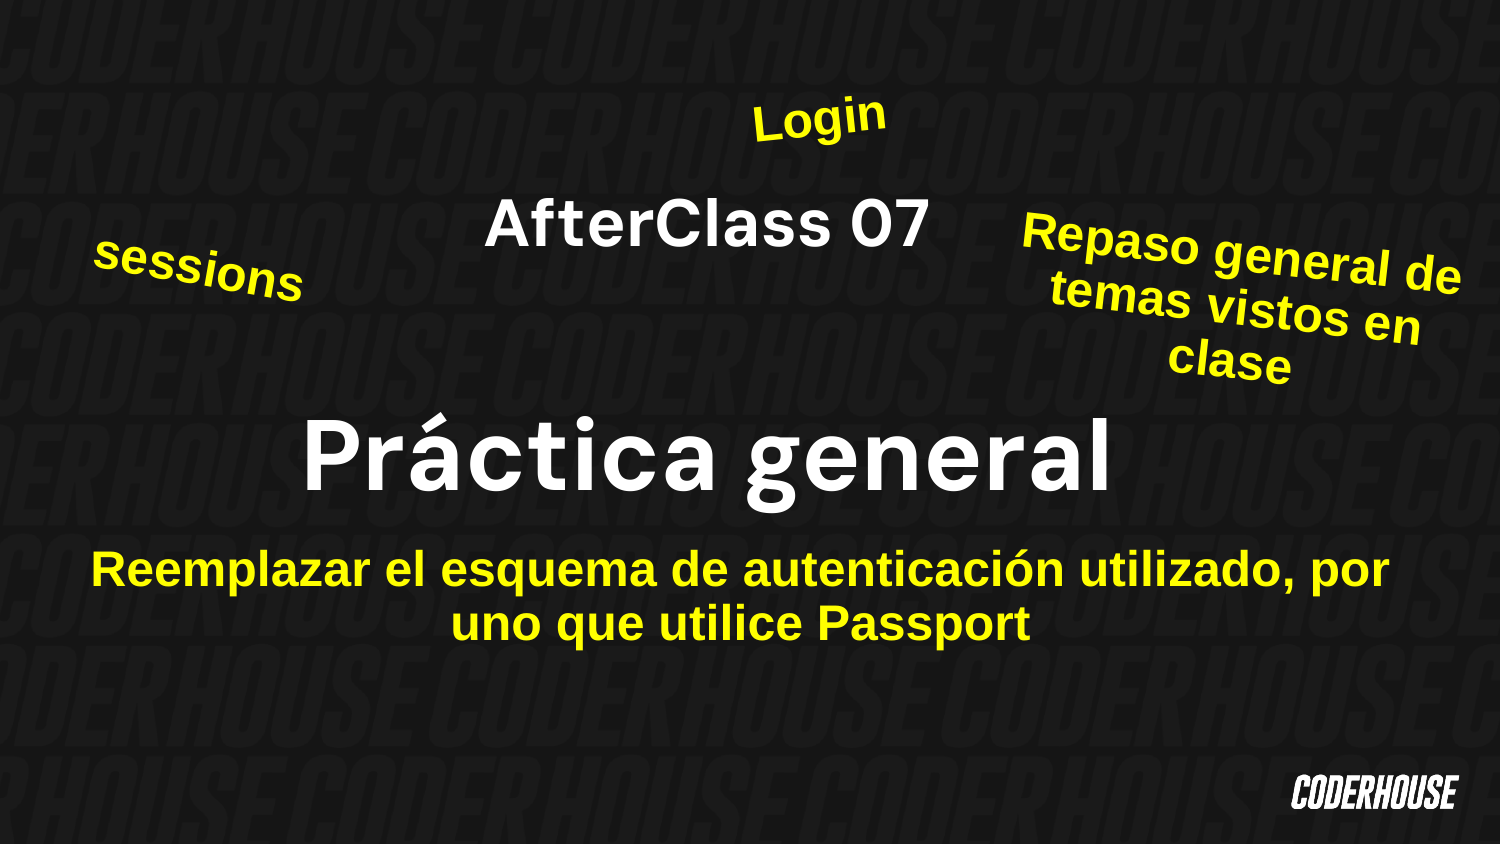

Login
AfterClass 07

Práctica general
Repaso general de temas vistos en clase
sessions
Reemplazar el esquema de autenticación utilizado, por uno que utilice Passport